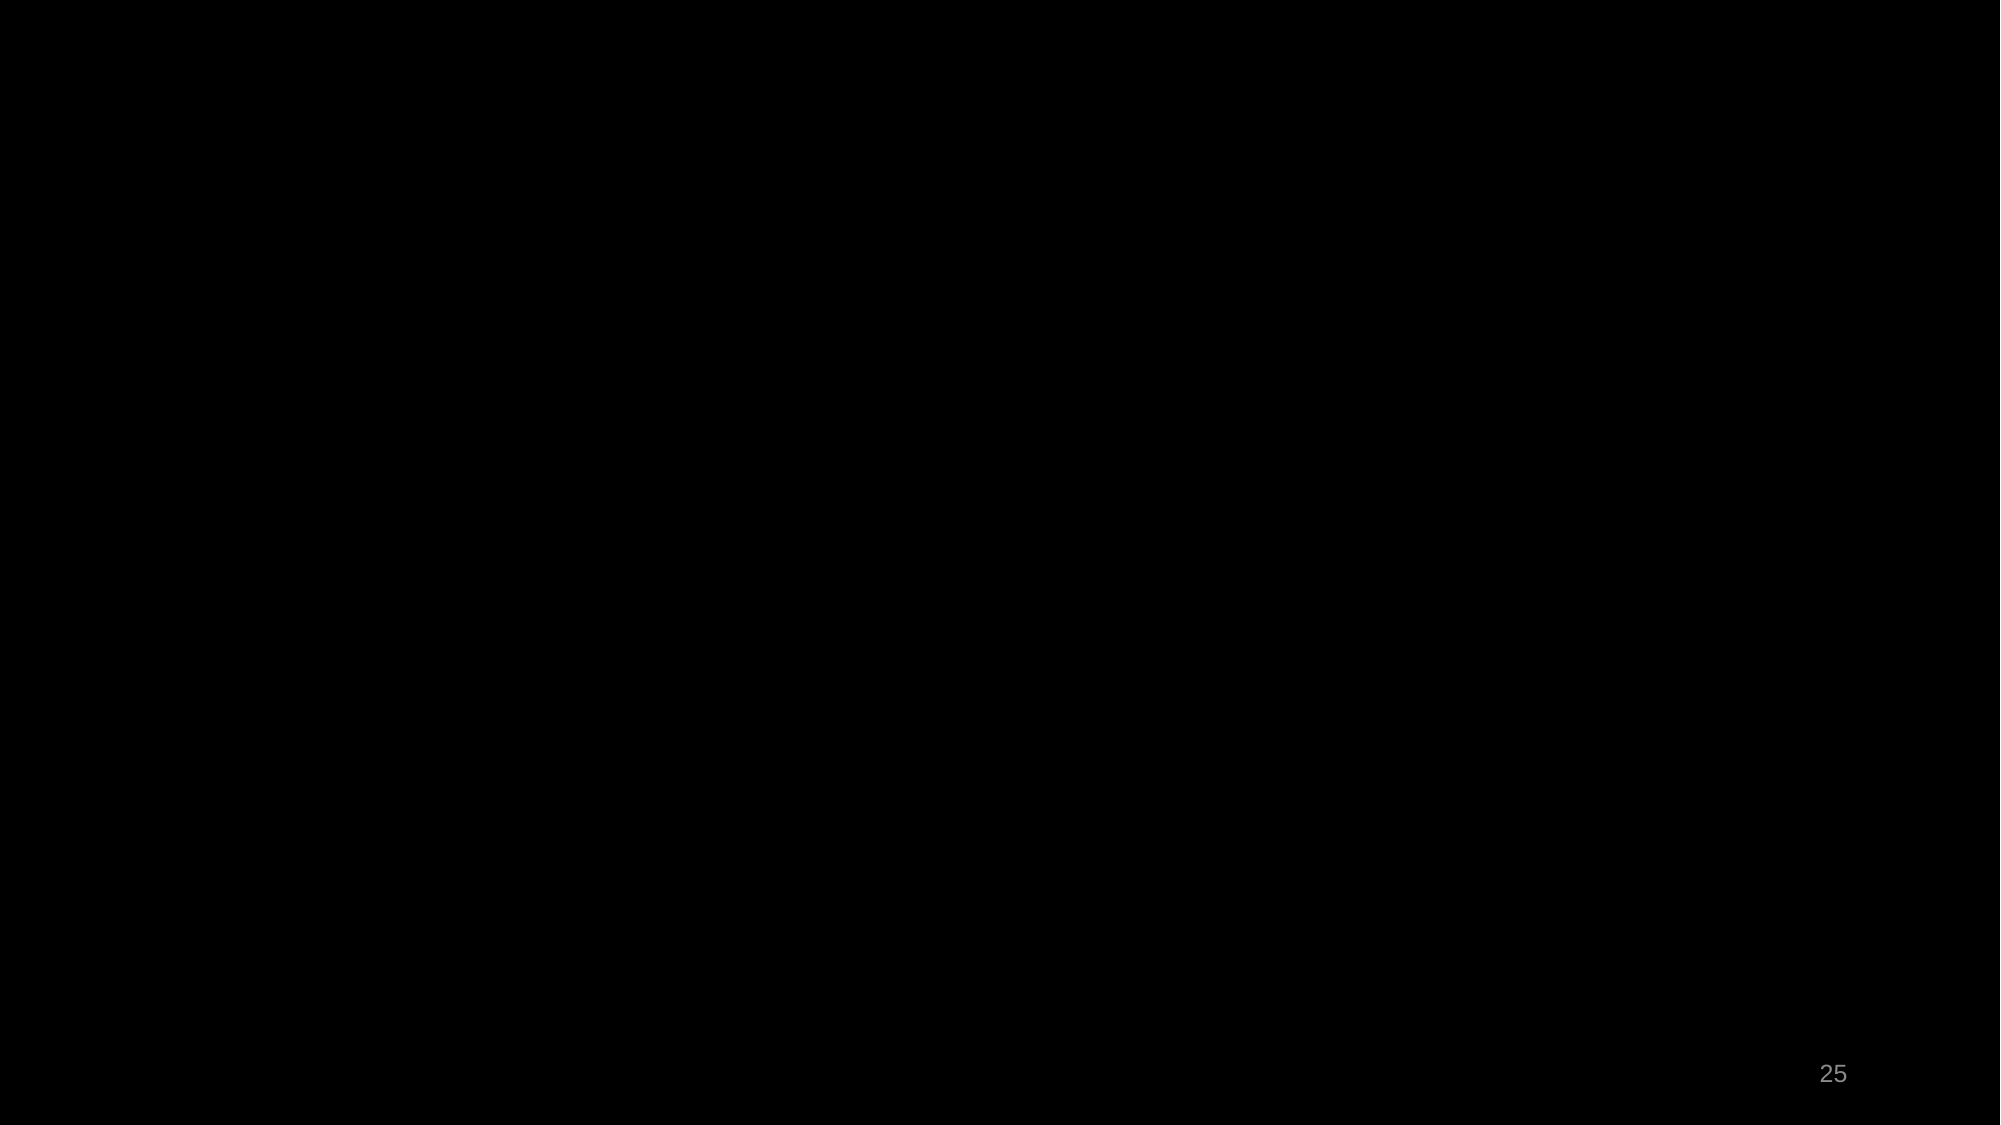

git log
git diff
git status
.gitignore
.gitconfig
25